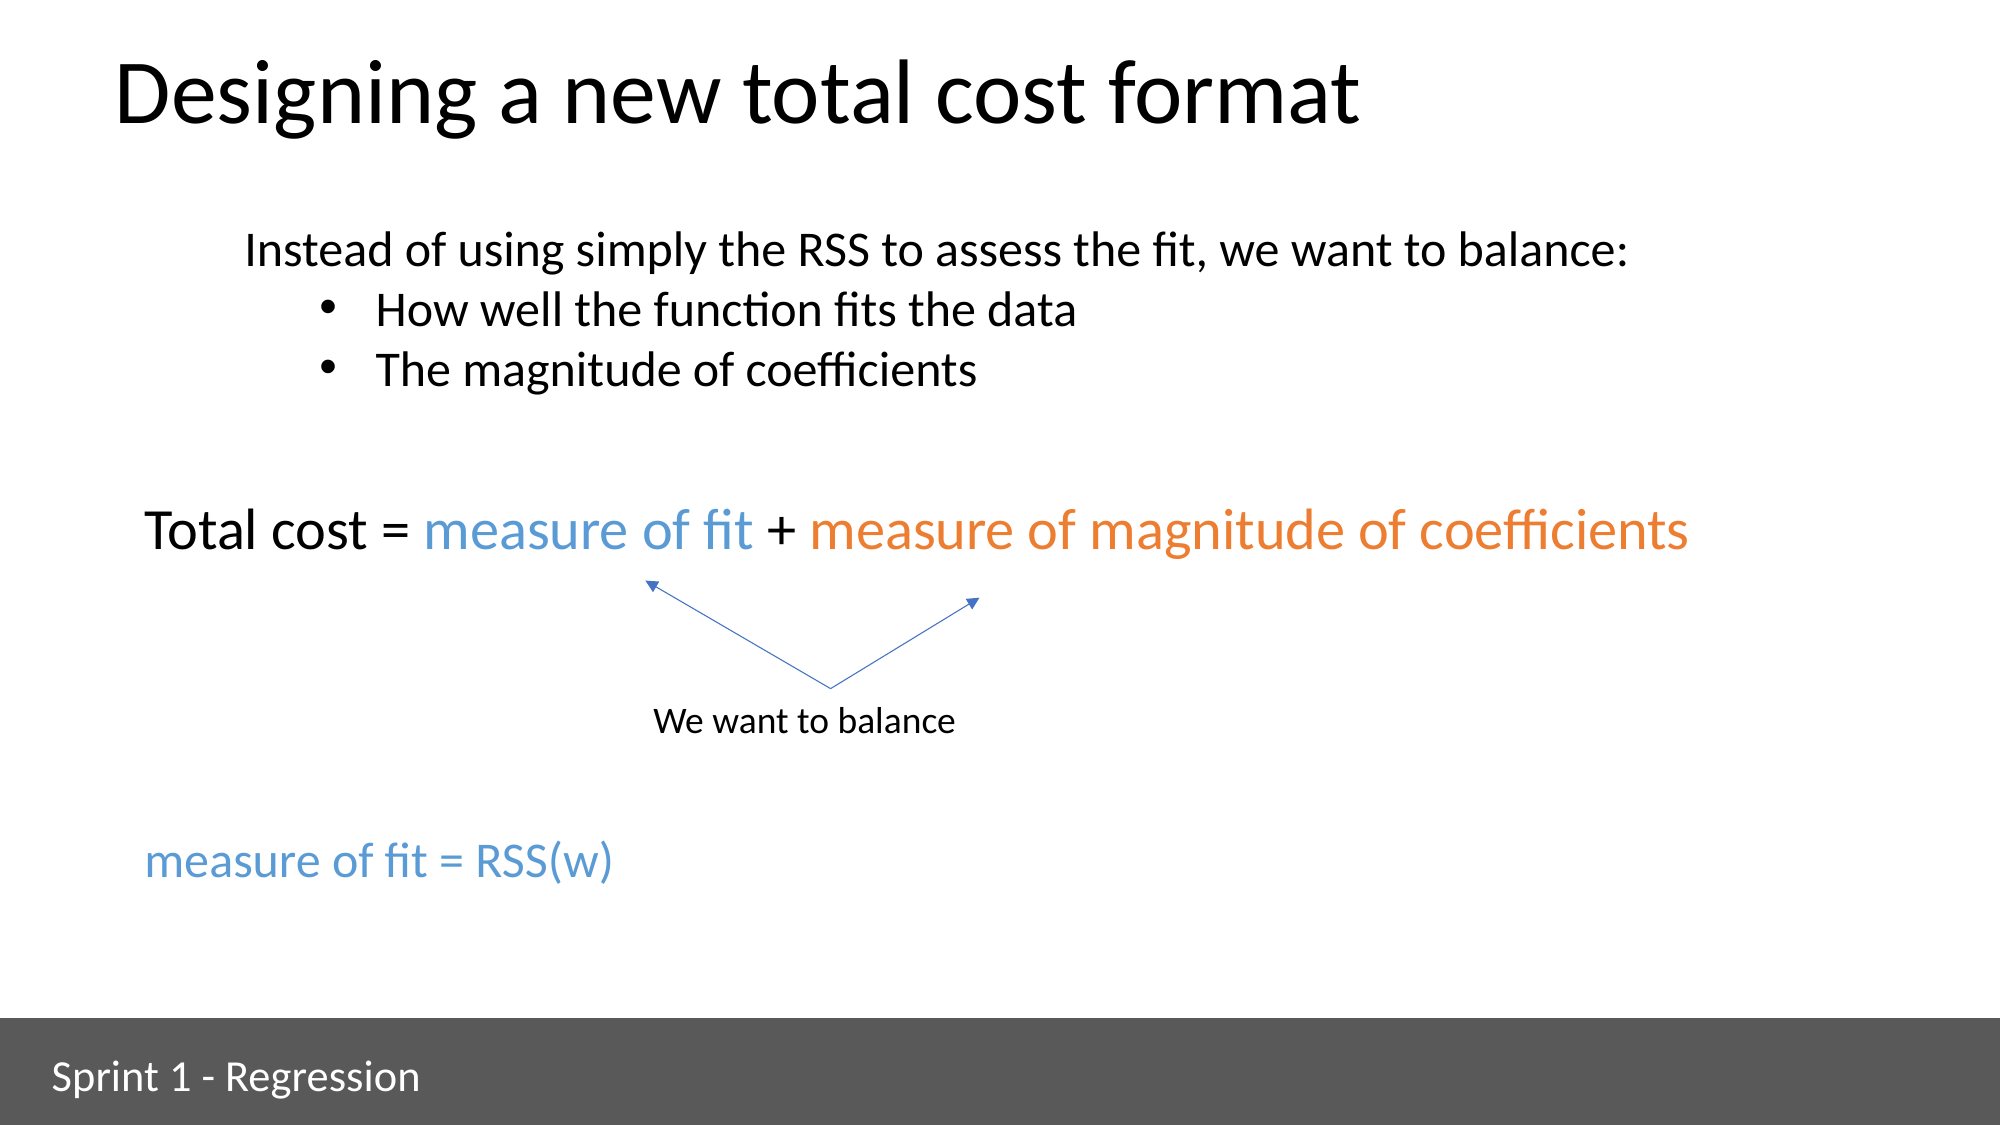

# Designing a new total cost format
Instead of using simply the RSS to assess the fit, we want to balance:
How well the function fits the data
The magnitude of coefficients
Total cost = measure of fit + measure of magnitude of coefficients
We want to balance
measure of fit = RSS(w)

Sprint 1 - Regression